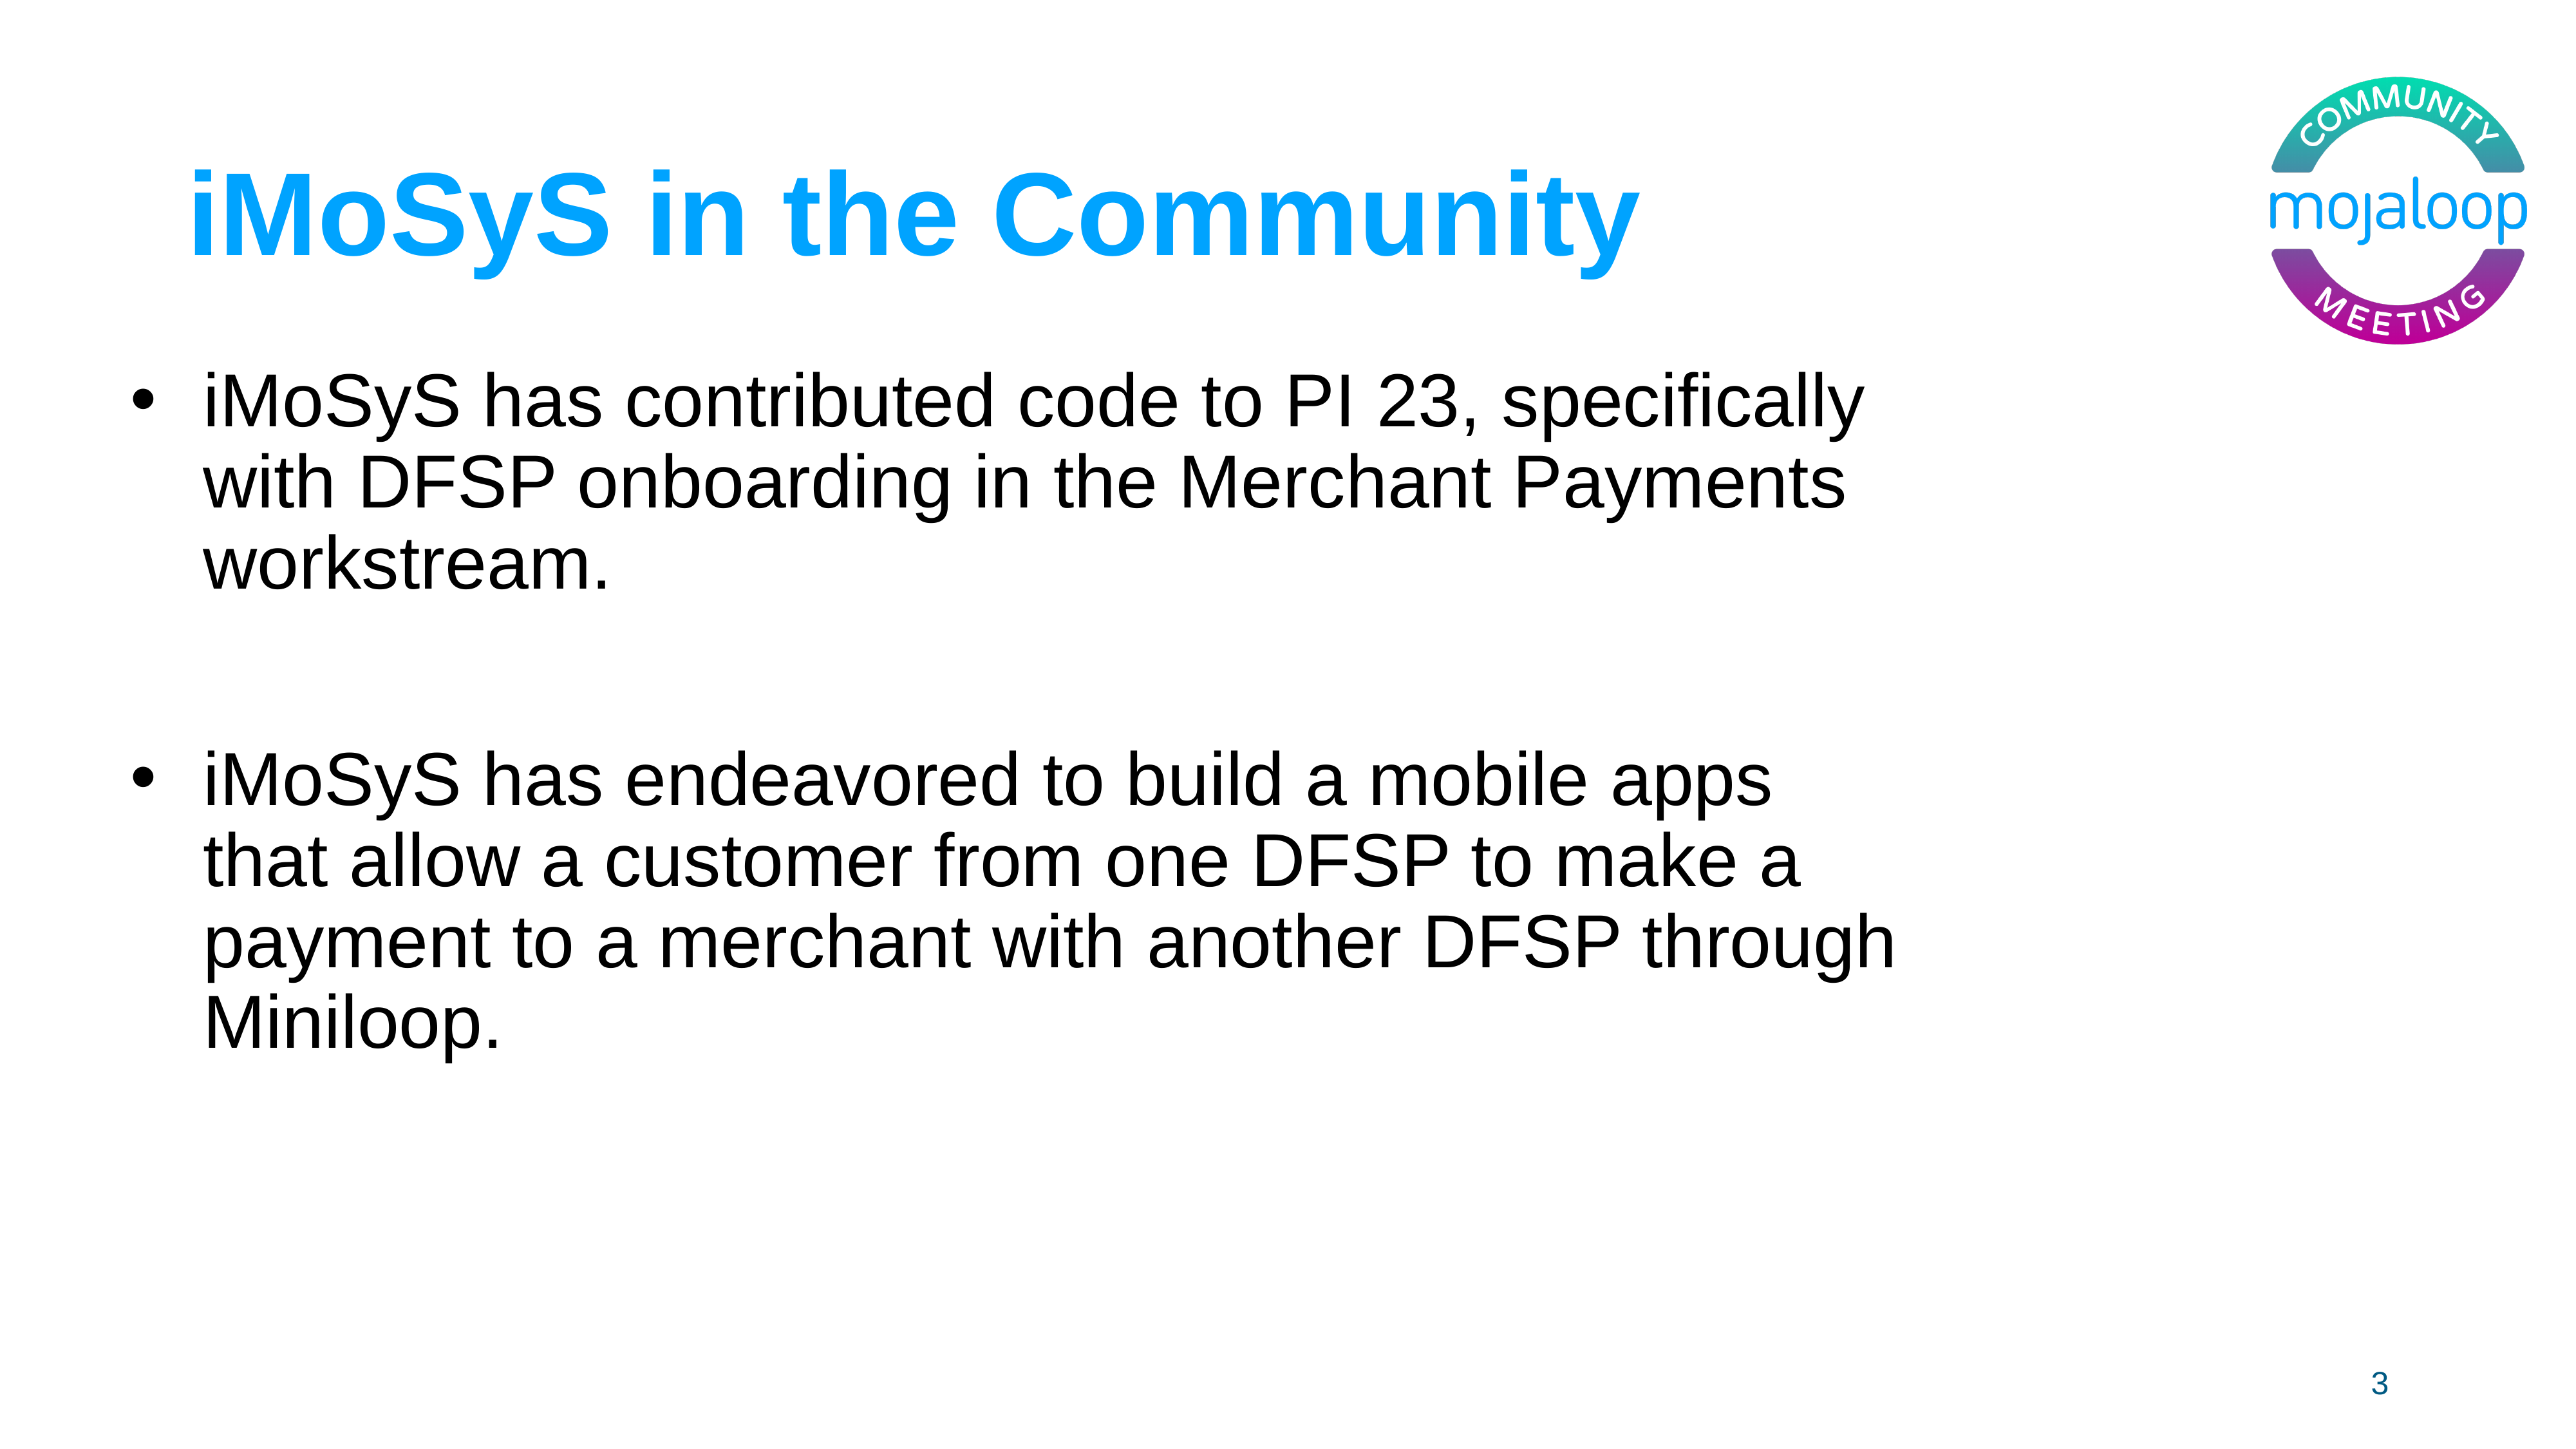

# iMoSyS in the Community
iMoSyS has contributed code to PI 23, specifically with DFSP onboarding in the Merchant Payments workstream.

iMoSyS has endeavored to build a mobile apps that allow a customer from one DFSP to make a payment to a merchant with another DFSP through Miniloop.
3